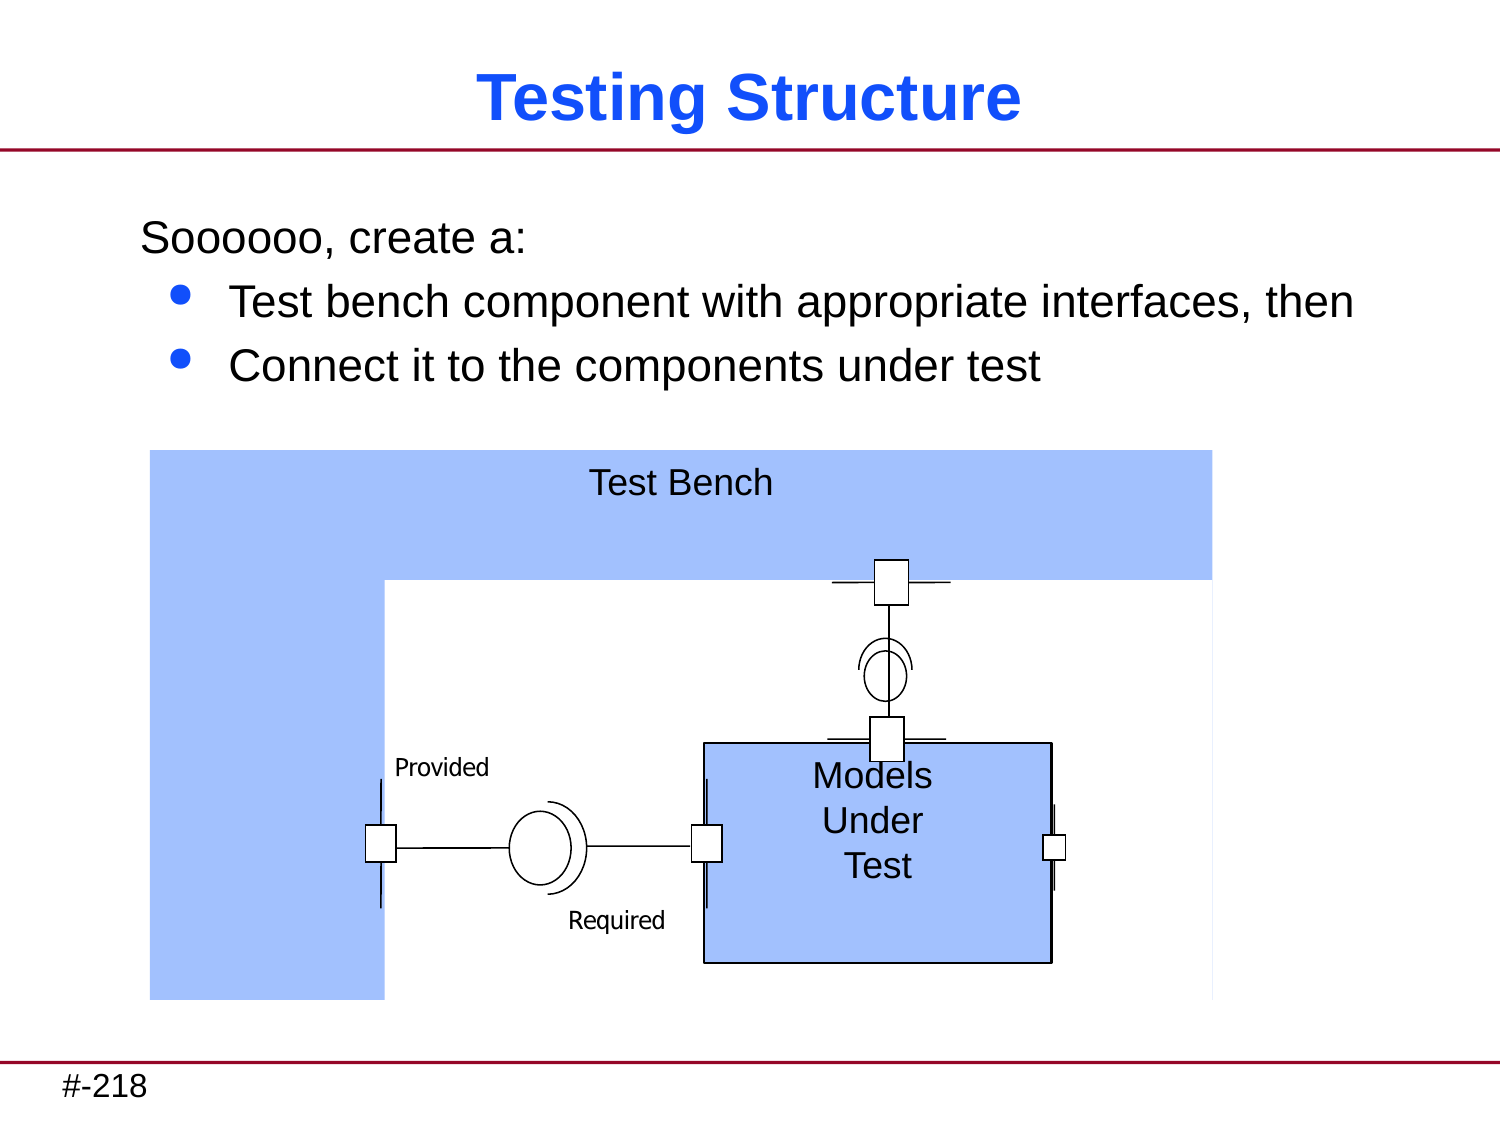

# Testing Structure
Soooooo, create a:
Test bench component with appropriate interfaces, then
Connect it to the components under test
Test Bench

Models
Under
Test
Provided

Required